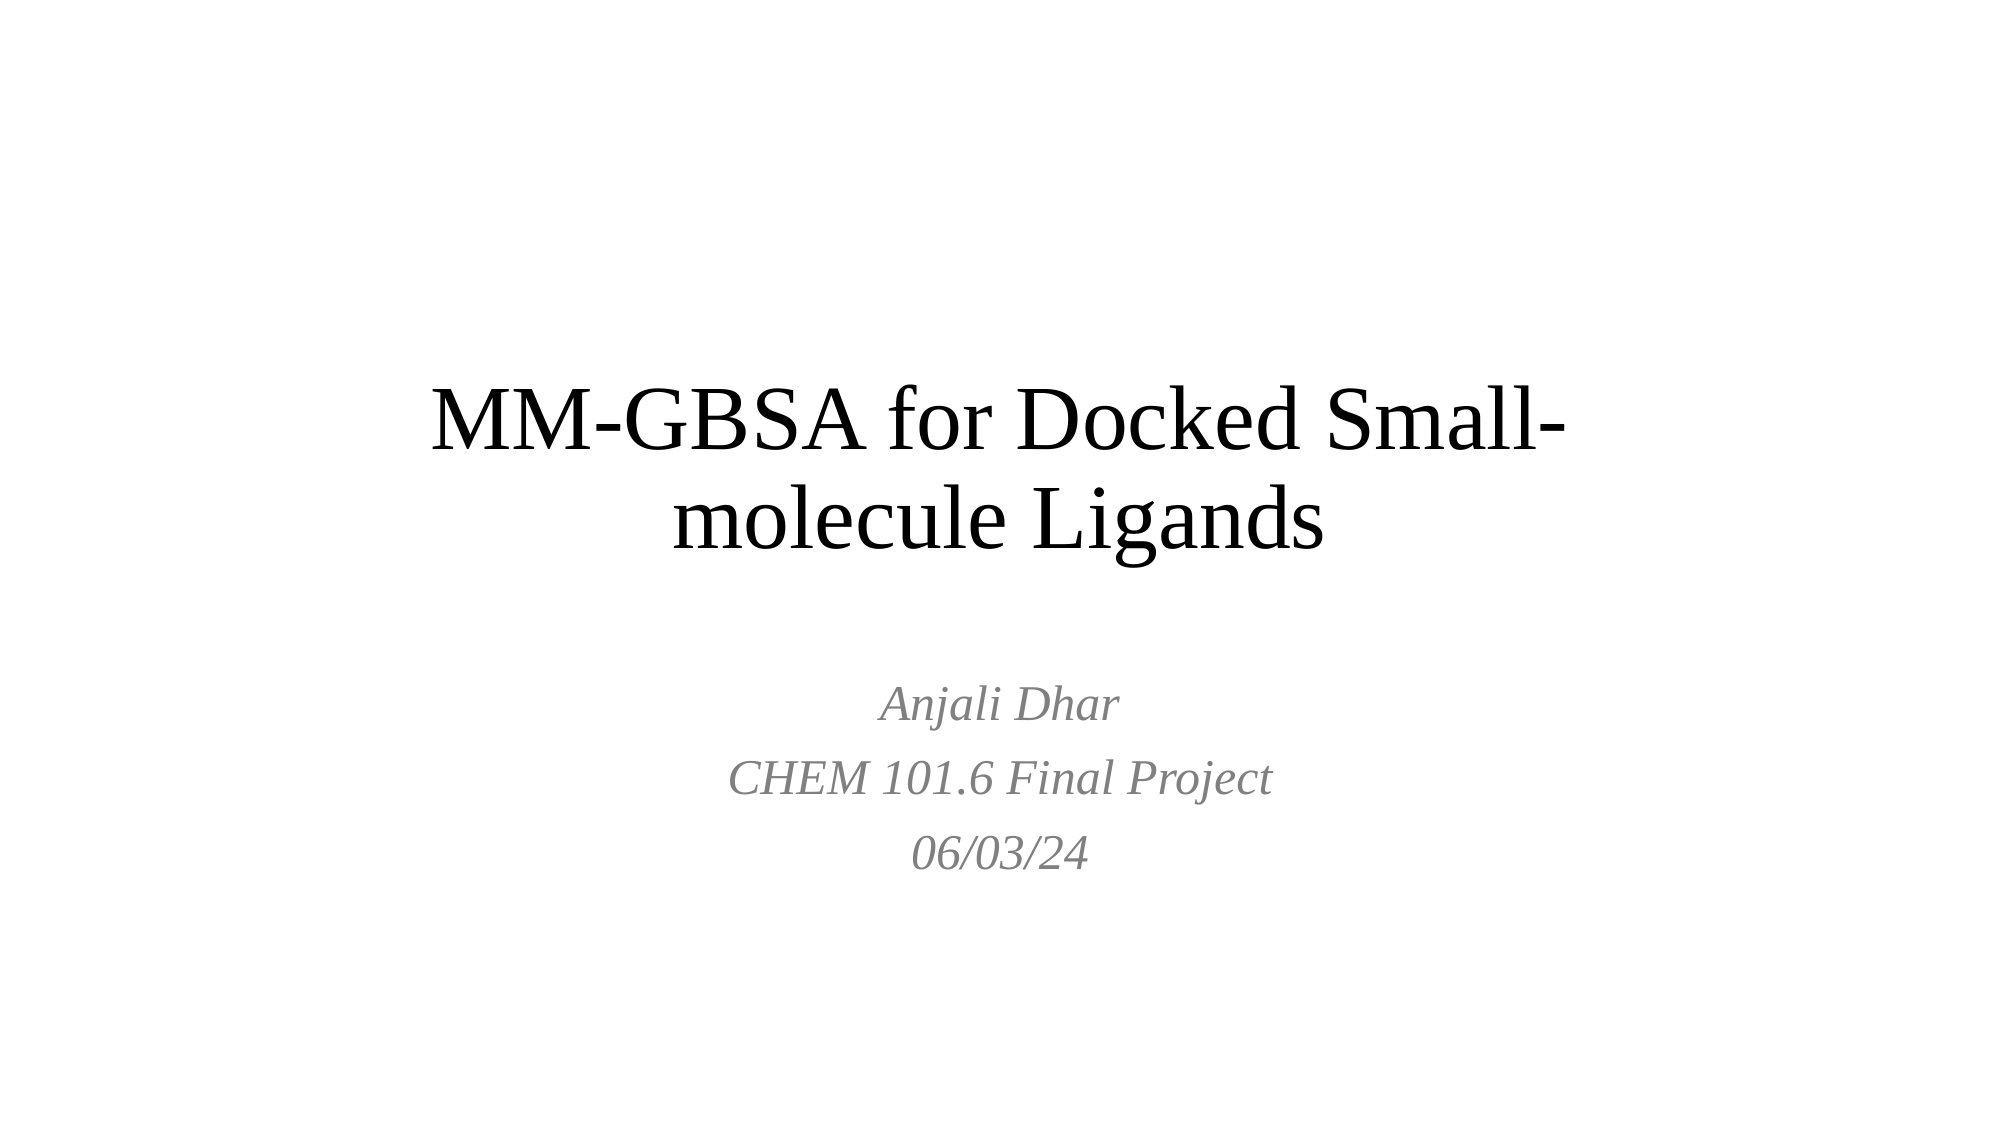

# MM-GBSA for Docked Small-molecule Ligands
Anjali Dhar
CHEM 101.6 Final Project
06/03/24